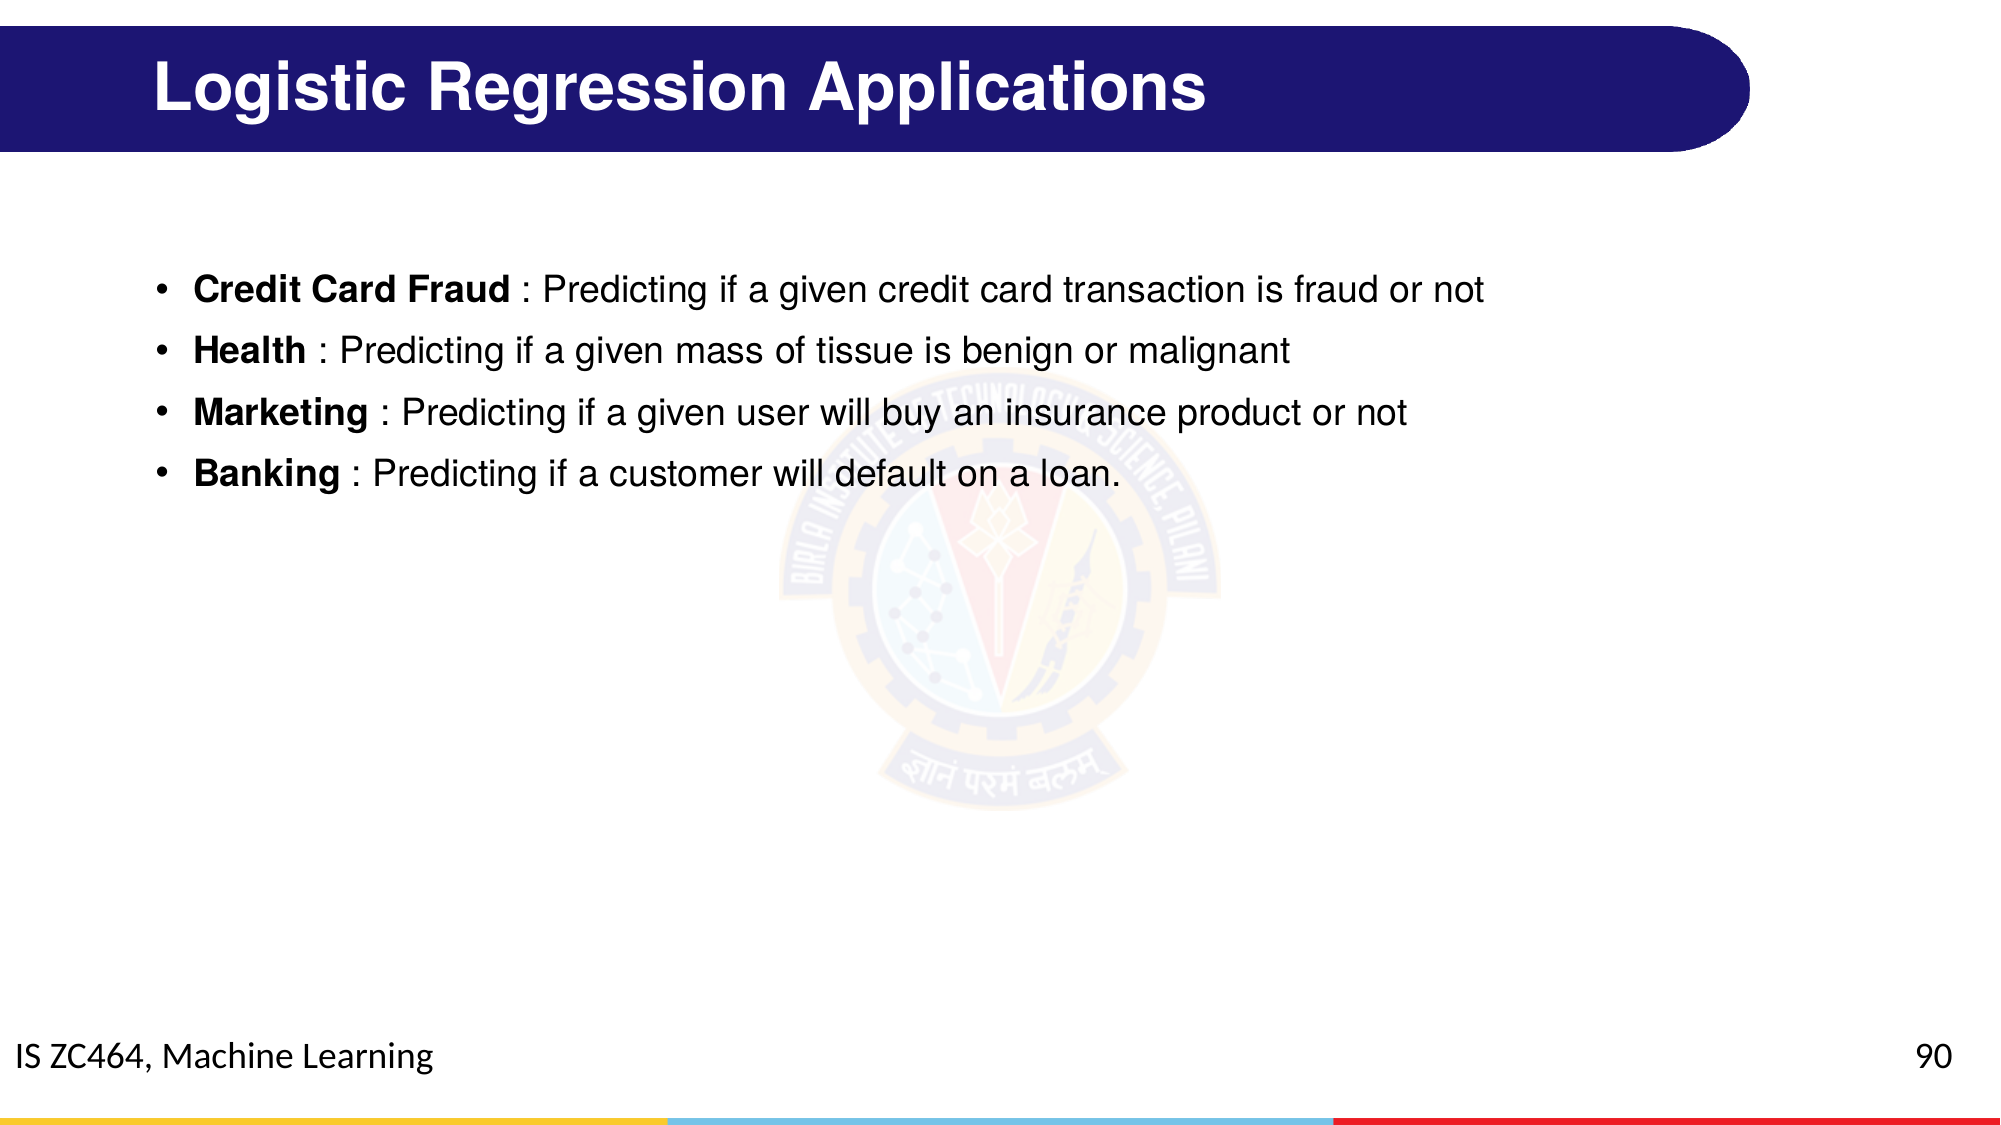

# Logistic Regression Applications

Credit Card Fraud : Predicting if a given credit card transaction is fraud or not
Health : Predicting if a given mass of tissue is benign or malignant
Marketing : Predicting if a given user will buy an insurance product or not
Banking : Predicting if a customer will default on a loan.

IS ZC464, Machine Learning
90